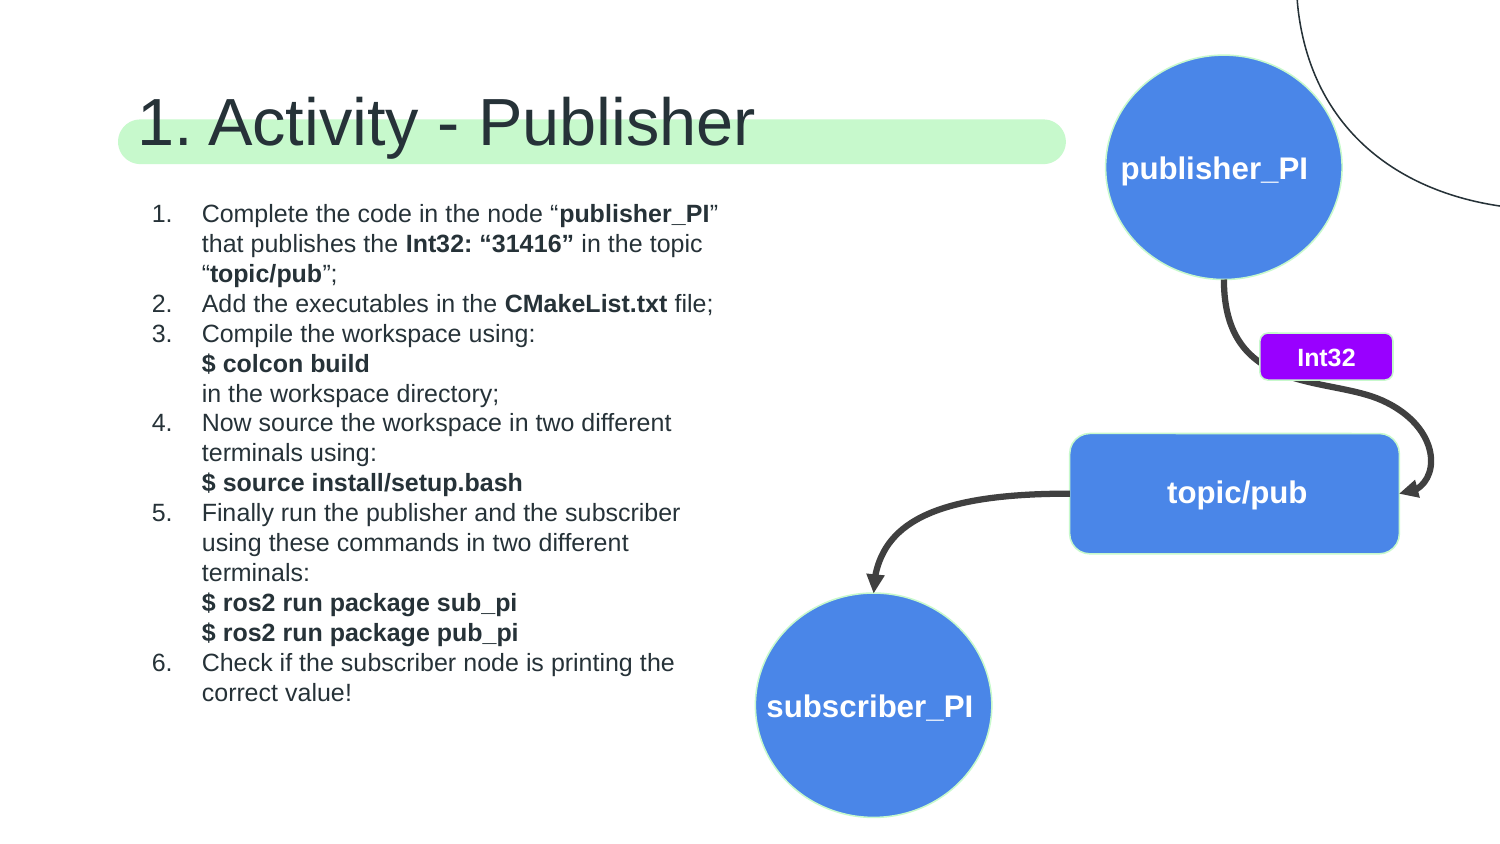

publisher_PI
# Activity - Publisher
Complete the code in the node “publisher_PI” that publishes the Int32: “31416” in the topic “topic/pub”;
Add the executables in the CMakeList.txt file;
Compile the workspace using:
$ colcon build
in the workspace directory;
Now source the workspace in two different terminals using:
$ source install/setup.bash
Finally run the publisher and the subscriber using these commands in two different terminals:
$ ros2 run package sub_pi
$ ros2 run package pub_pi
Check if the subscriber node is printing the correct value!

Int32

topic/pub

subscriber_PI